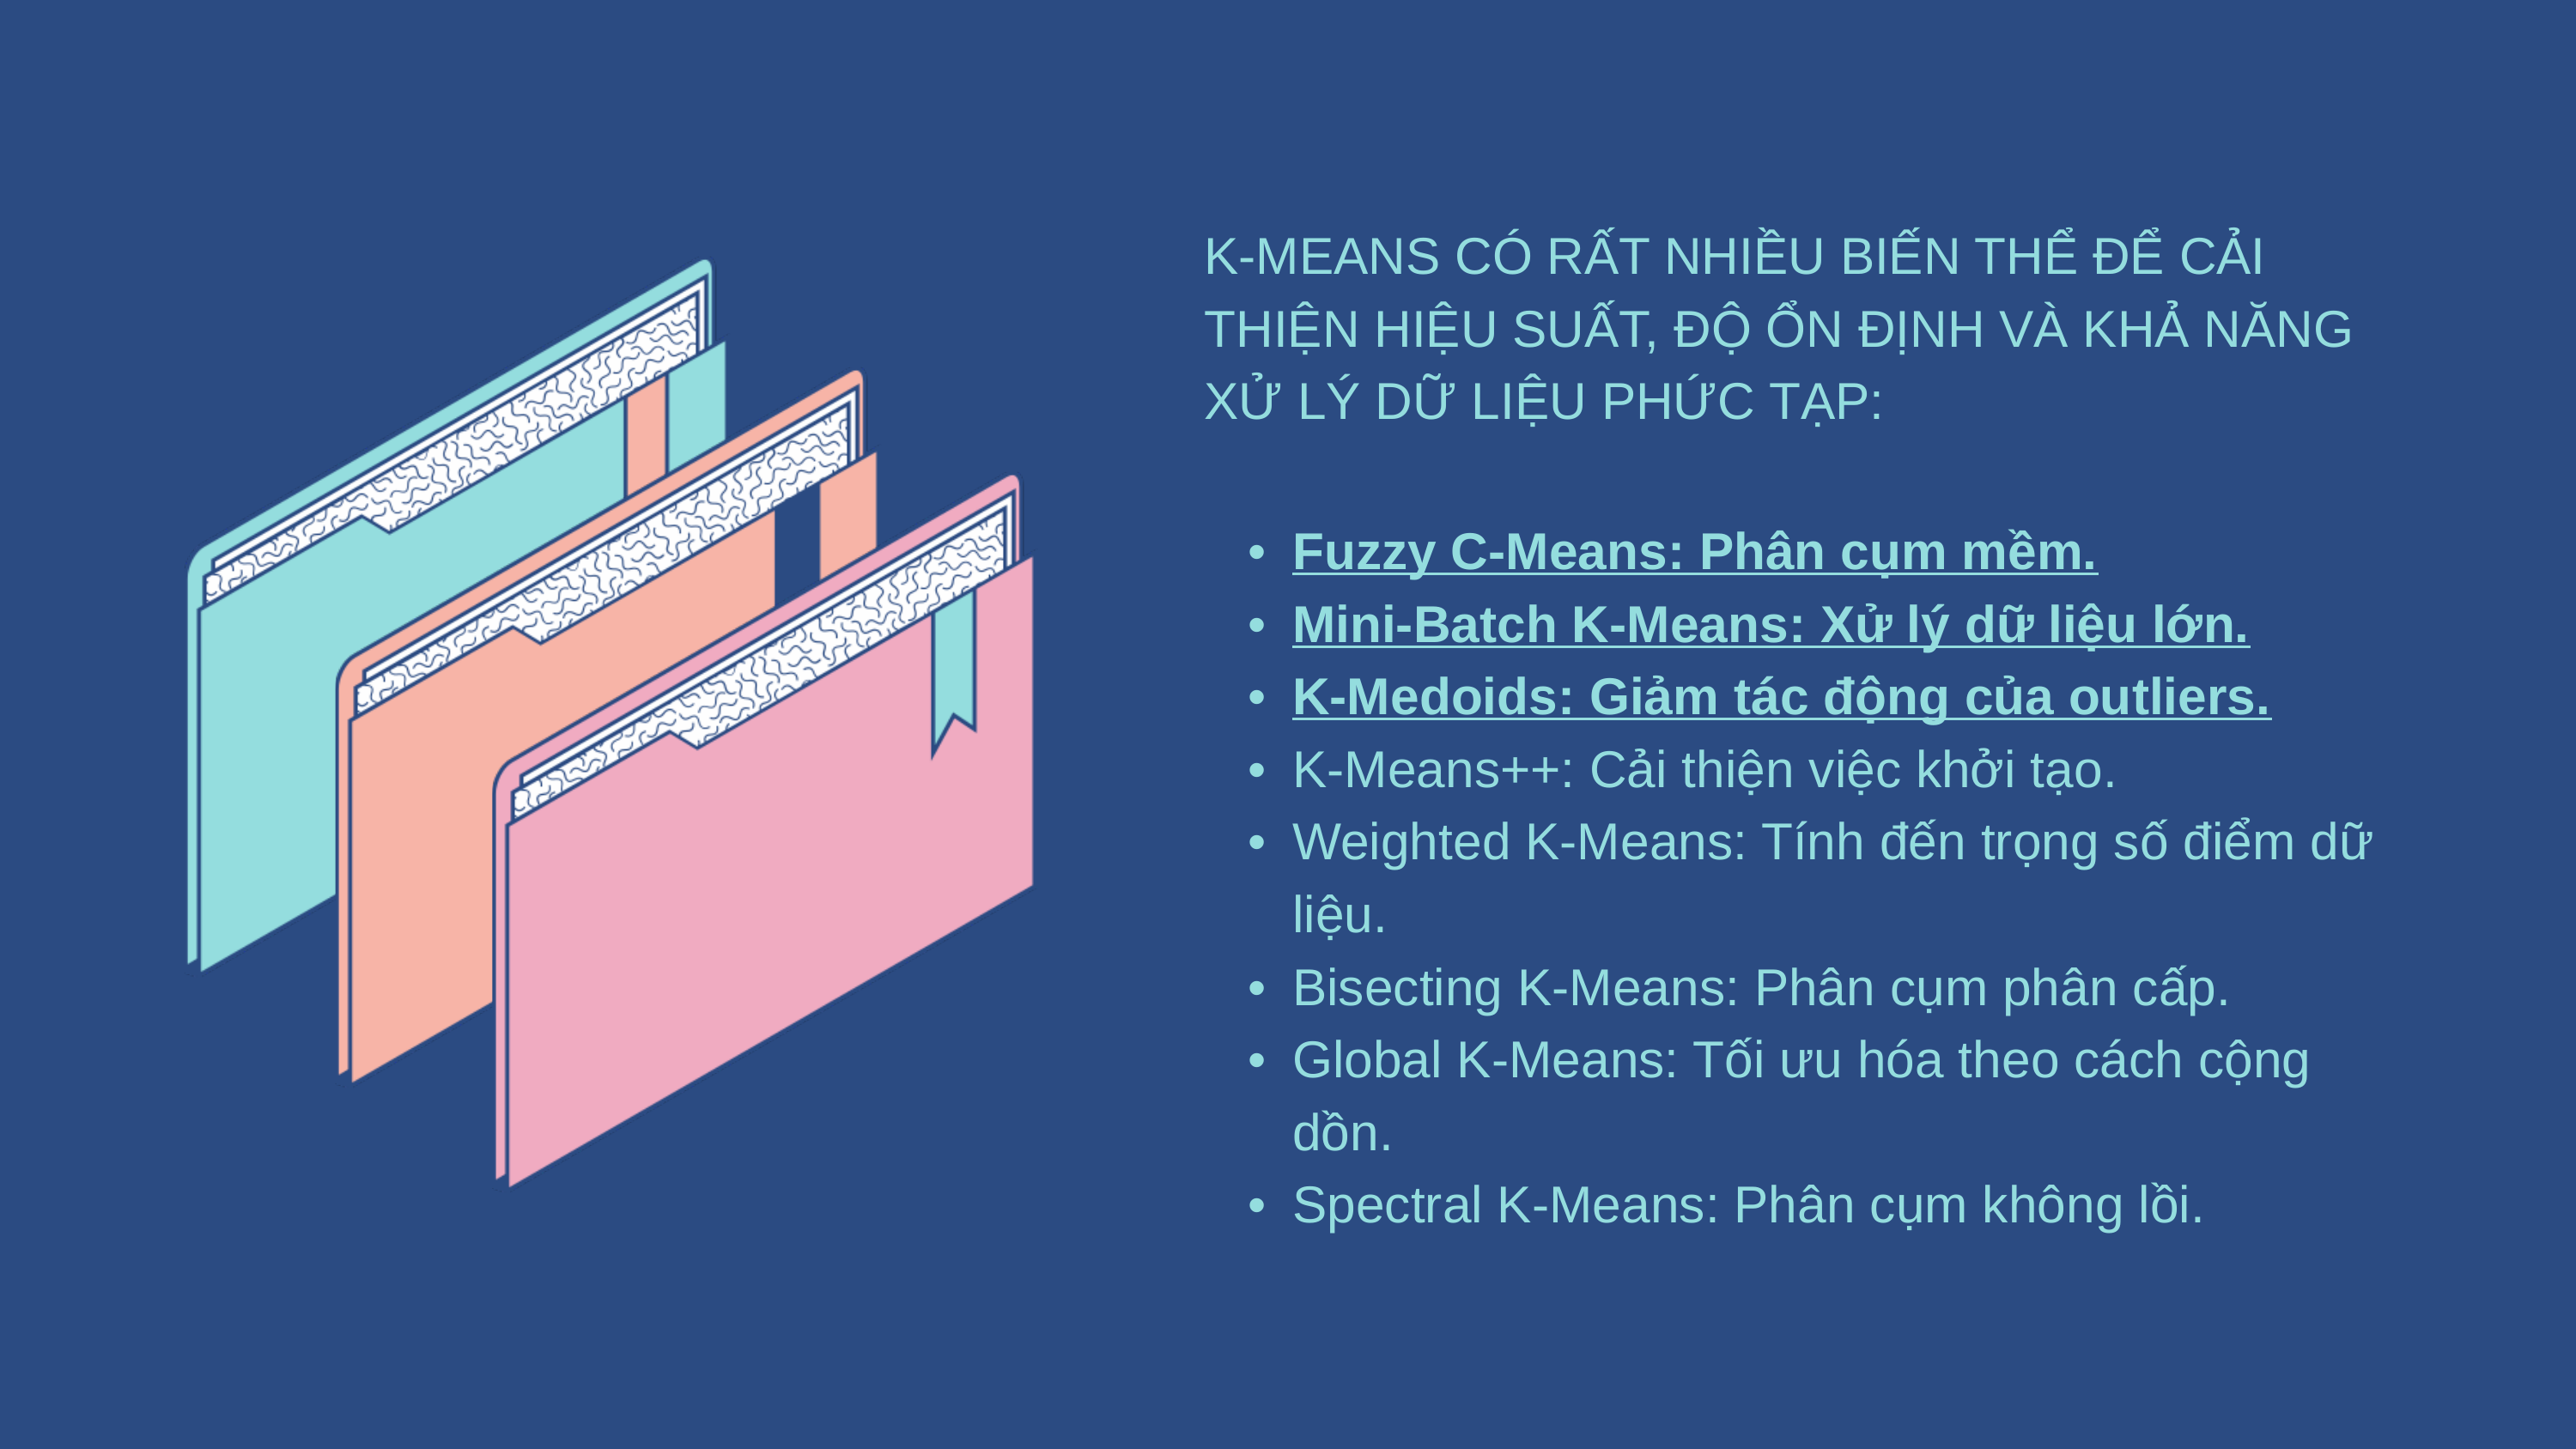

| K-MEANS CÓ RẤT NHIỀU BIẾN THỂ ĐỂ CẢI THIỆN HIỆU SUẤT, ĐỘ ỔN ĐỊNH VÀ KHẢ NĂNG XỬ LÝ DỮ LIỆU PHỨC TẠP: |
| --- |
| Fuzzy C-Means: Phân cụm mềm. Mini-Batch K-Means: Xử lý dữ liệu lớn. K-Medoids: Giảm tác động của outliers. K-Means++: Cải thiện việc khởi tạo. Weighted K-Means: Tính đến trọng số điểm dữ liệu. Bisecting K-Means: Phân cụm phân cấp. Global K-Means: Tối ưu hóa theo cách cộng dồn. Spectral K-Means: Phân cụm không lồi. |